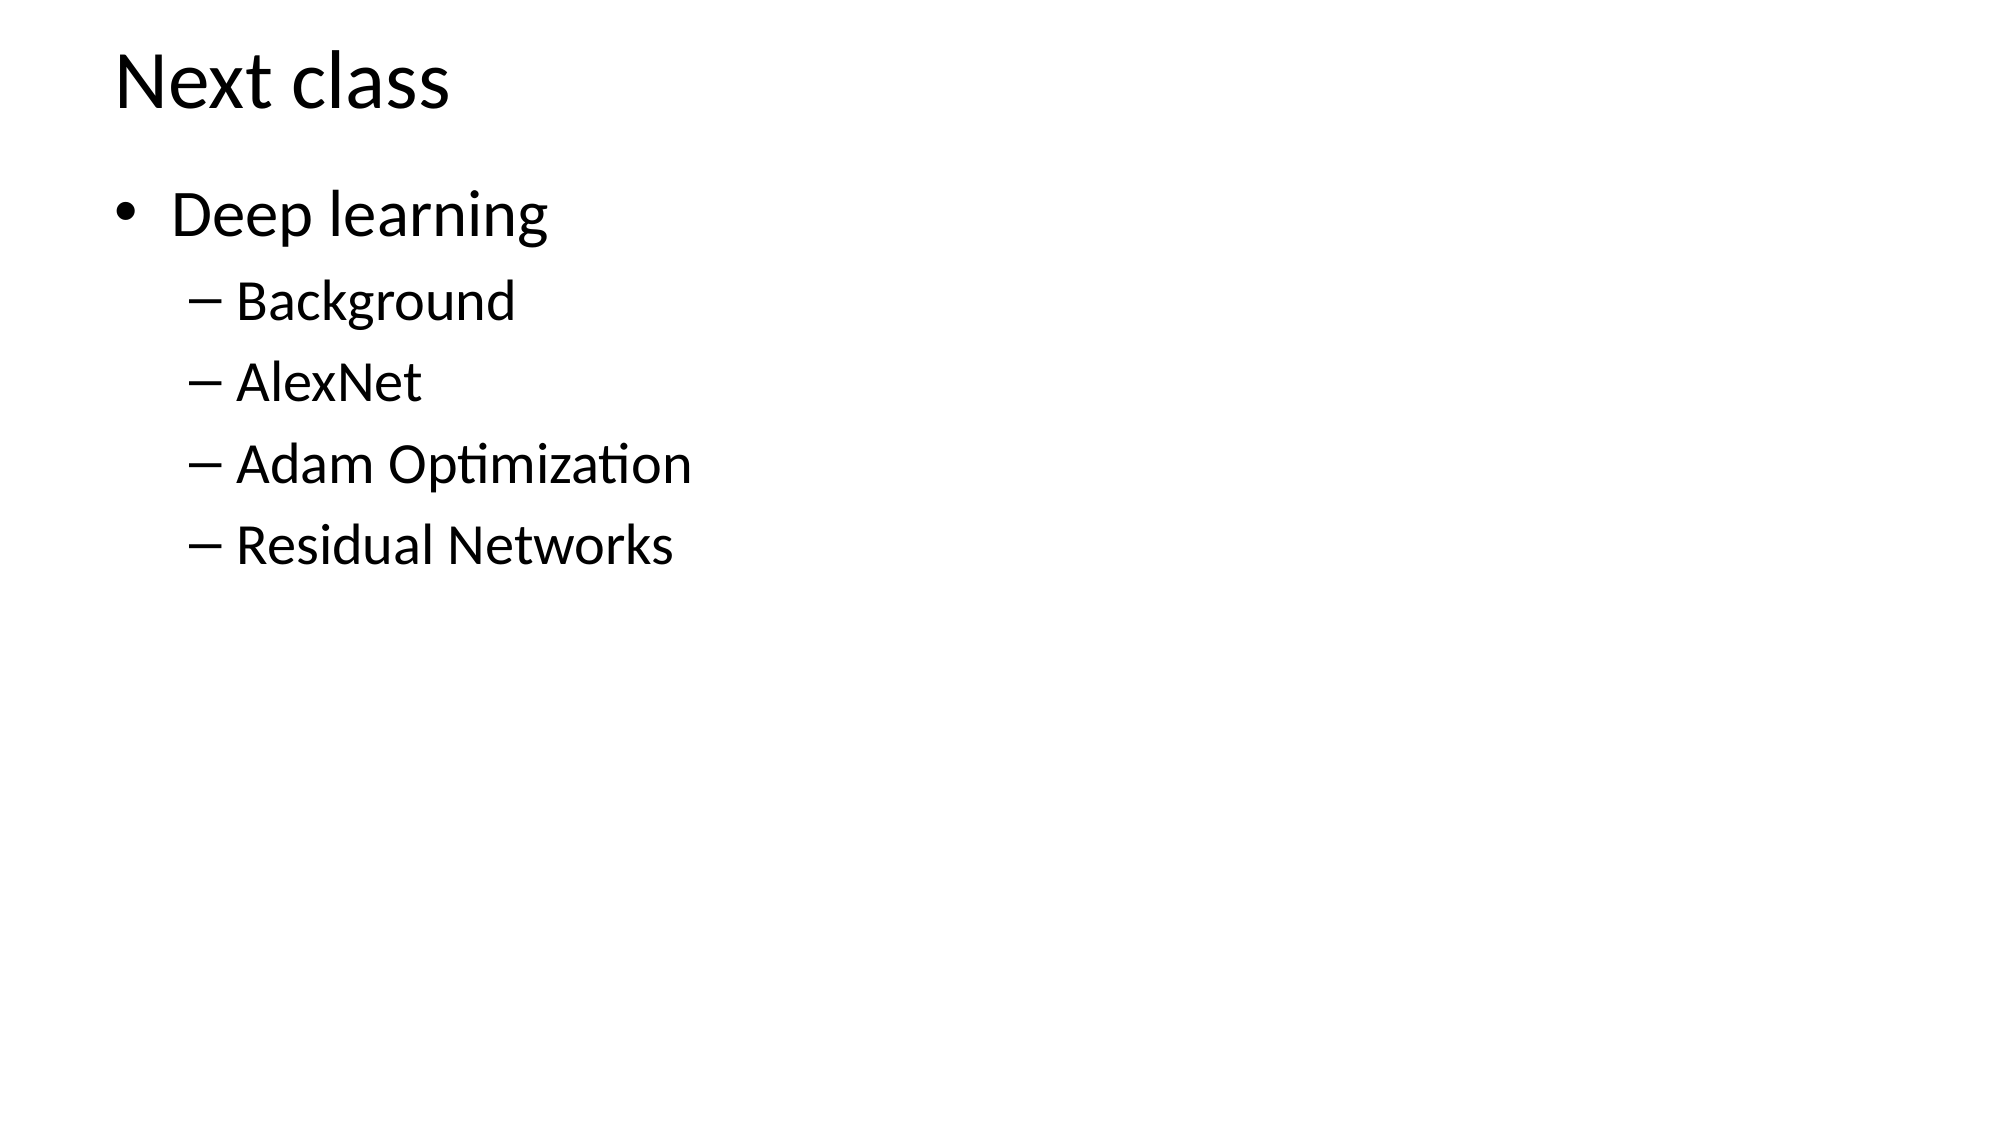

# Next class
Deep learning
Background
AlexNet
Adam Optimization
Residual Networks